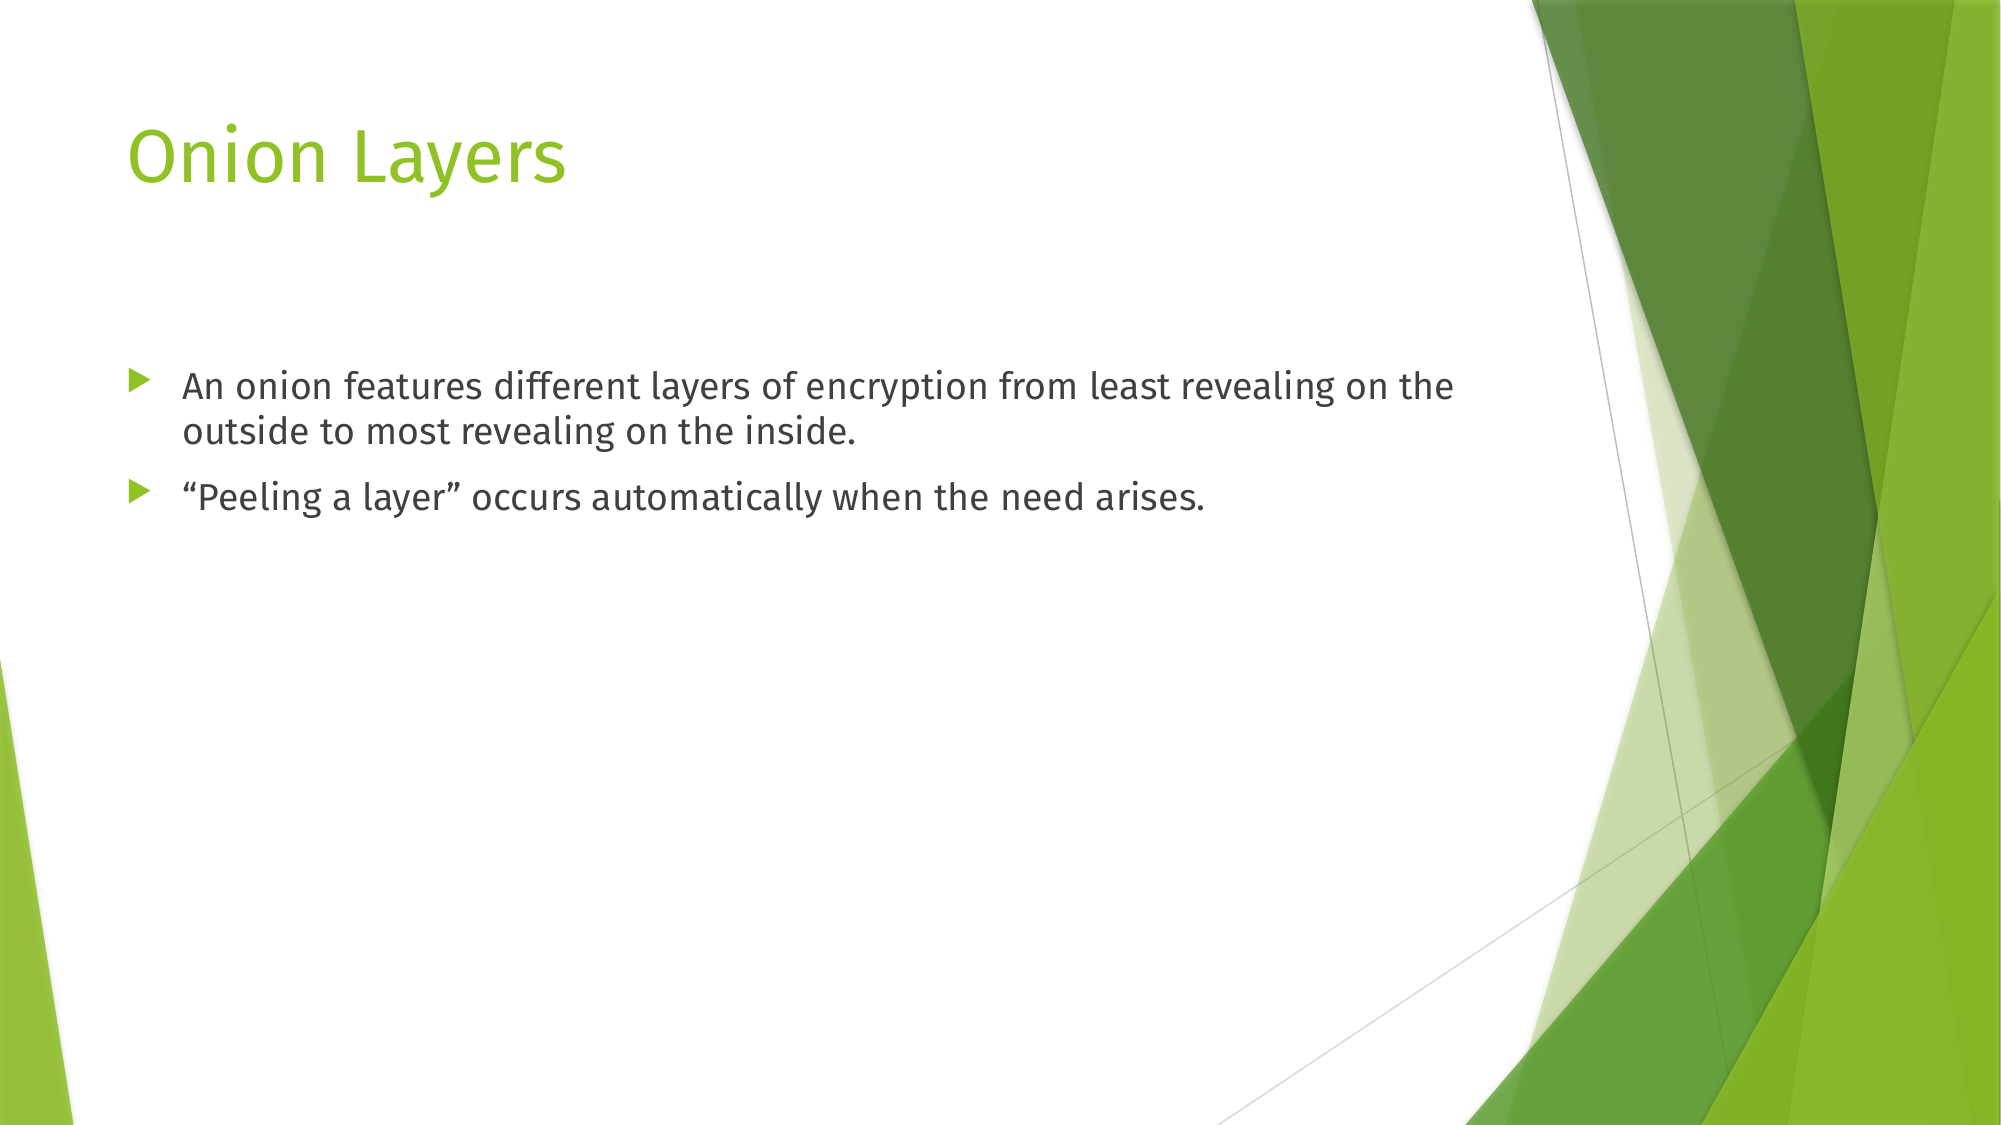

# Onion Layers
An onion features different layers of encryption from least revealing on the outside to most revealing on the inside.
“Peeling a layer” occurs automatically when the need arises.